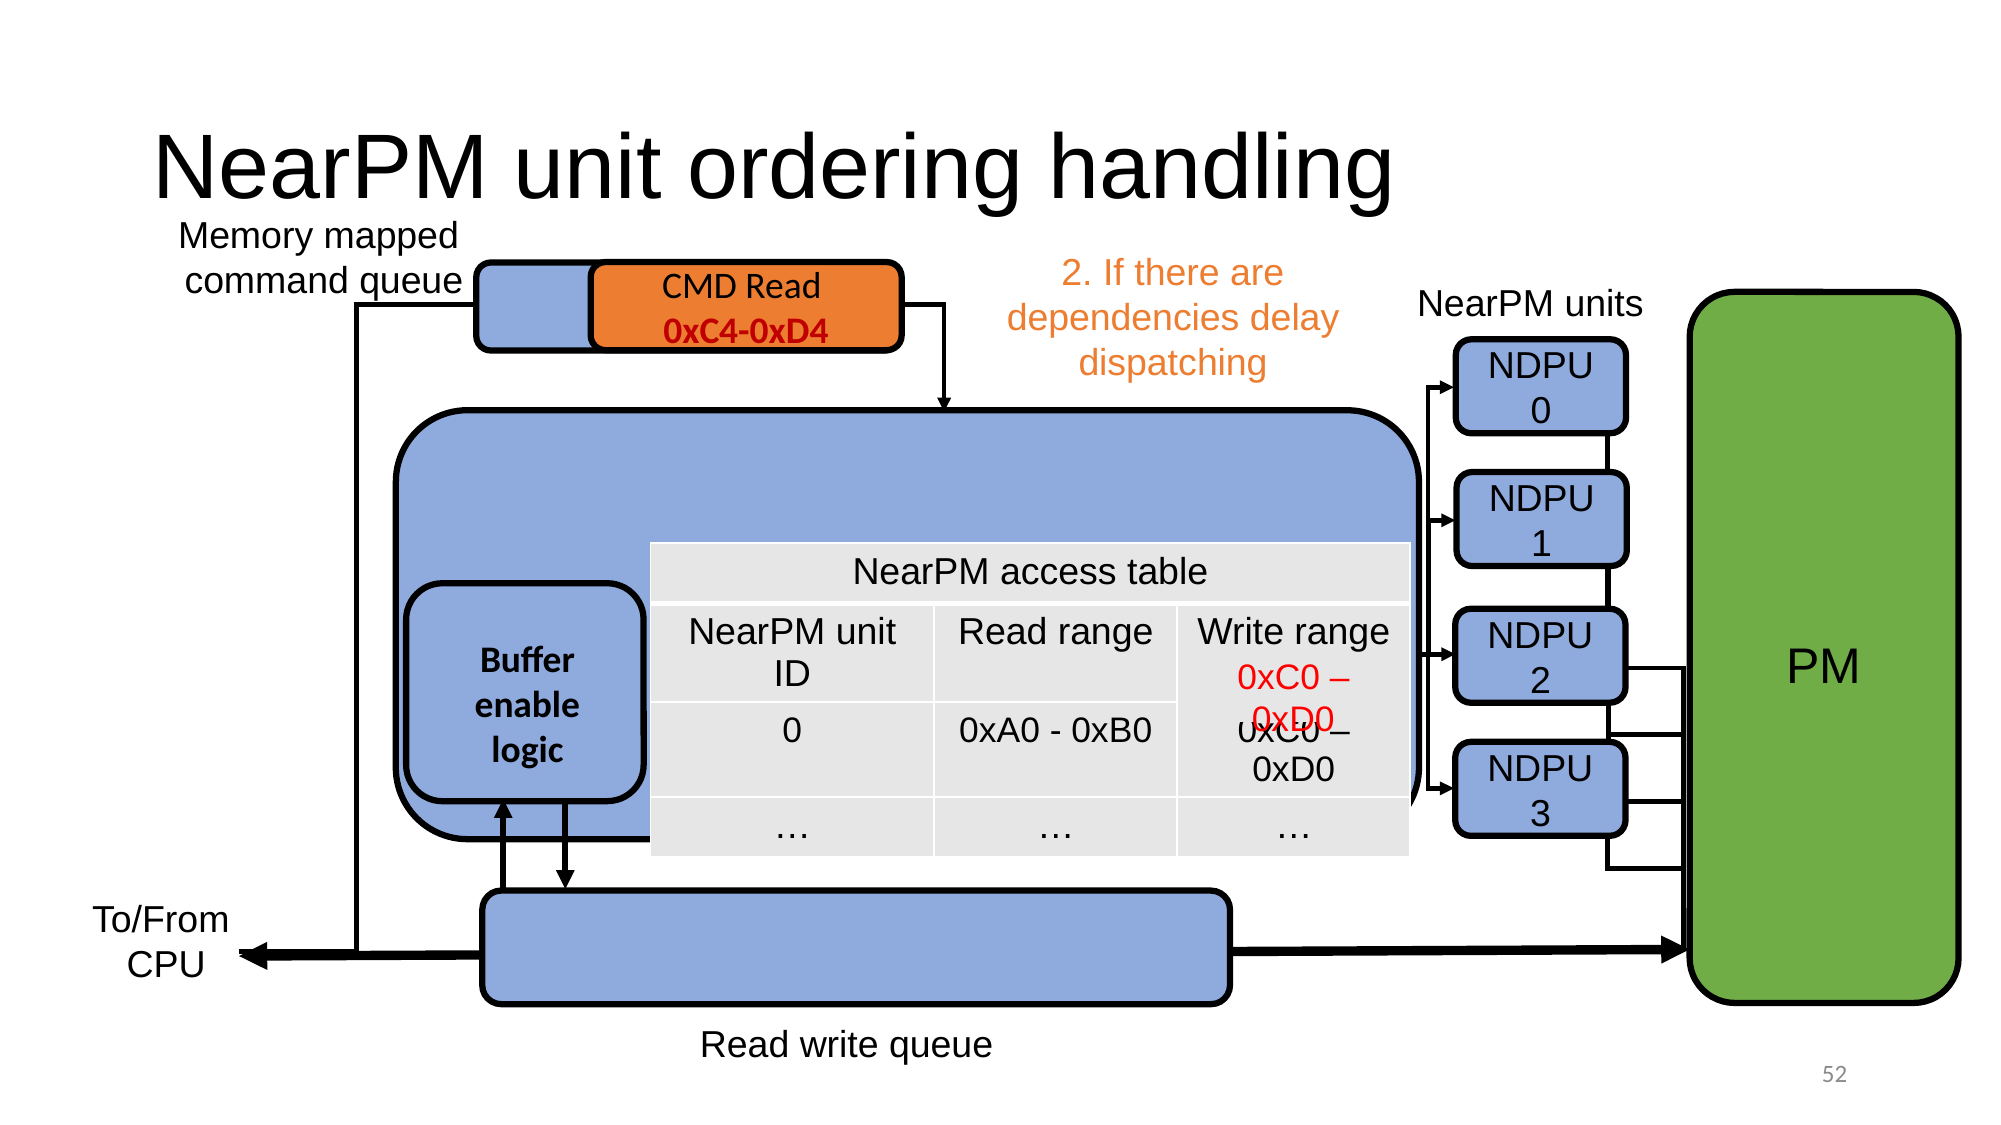

# NearPM unit ordering handling
Memory mapped
command queue
1. Check for dependencies before command dispatch
2. If there are dependencies delay dispatching
CMD Read
0xC4-0xD4

NearPM units

NDPU 0

NDPU 1
| NearPM access table |  |  |
| --- | --- | --- |
| NearPM unit ID | Read range | Write range |
| 0 | 0xA0 - 0xB0 | 0xC0 – 0xD0 |
| … | … | … |

NDPU 2

PM
Buffer enable logic
0xC0 – 0xD0

NDPU 3

To/From
CPU

Read write queue
52